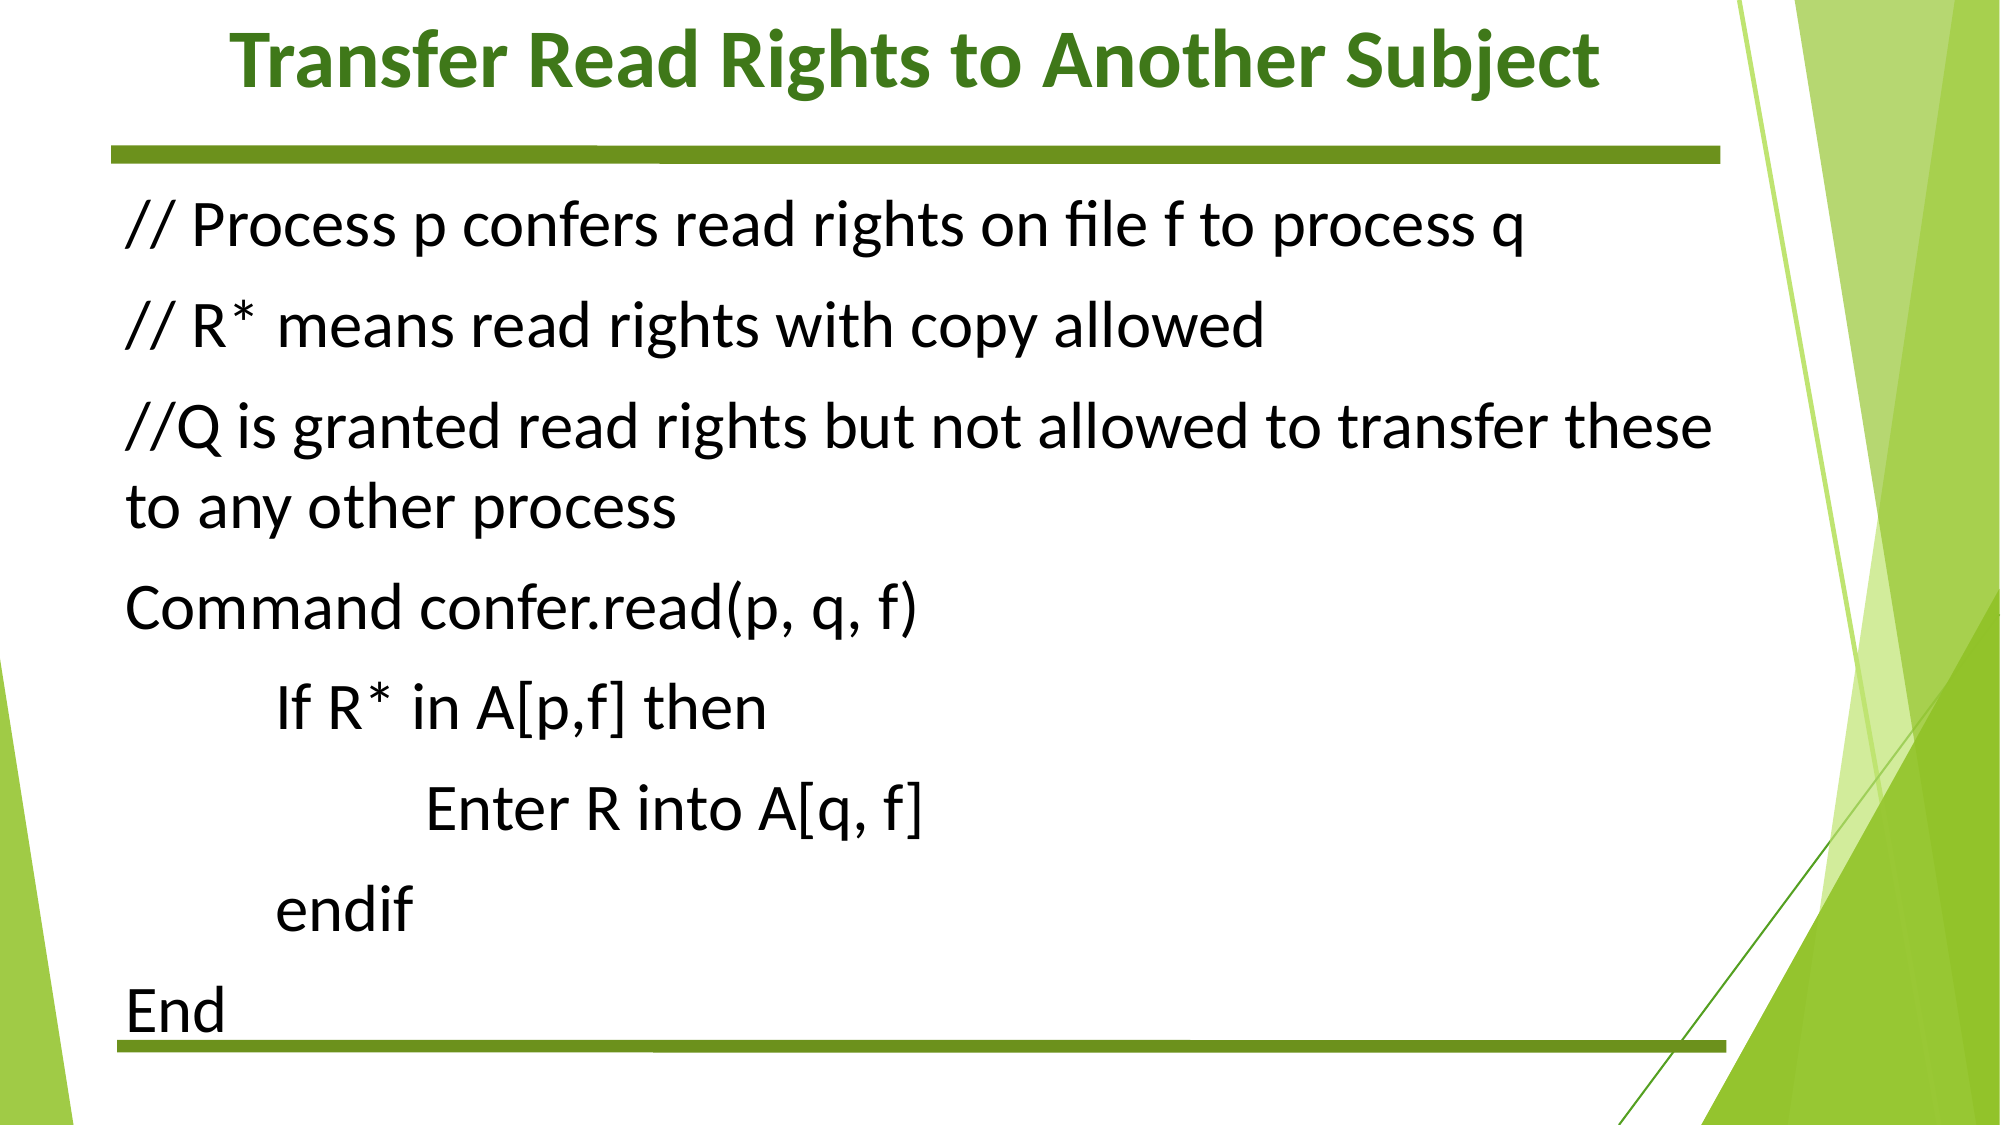

# Transfer Read Rights to Another Subject
// Process p confers read rights on file f to process q
// R* means read rights with copy allowed
//Q is granted read rights but not allowed to transfer these to any other process
Command confer.read(p, q, f)
	If R* in A[p,f] then
		Enter R into A[q, f]
	endif
End